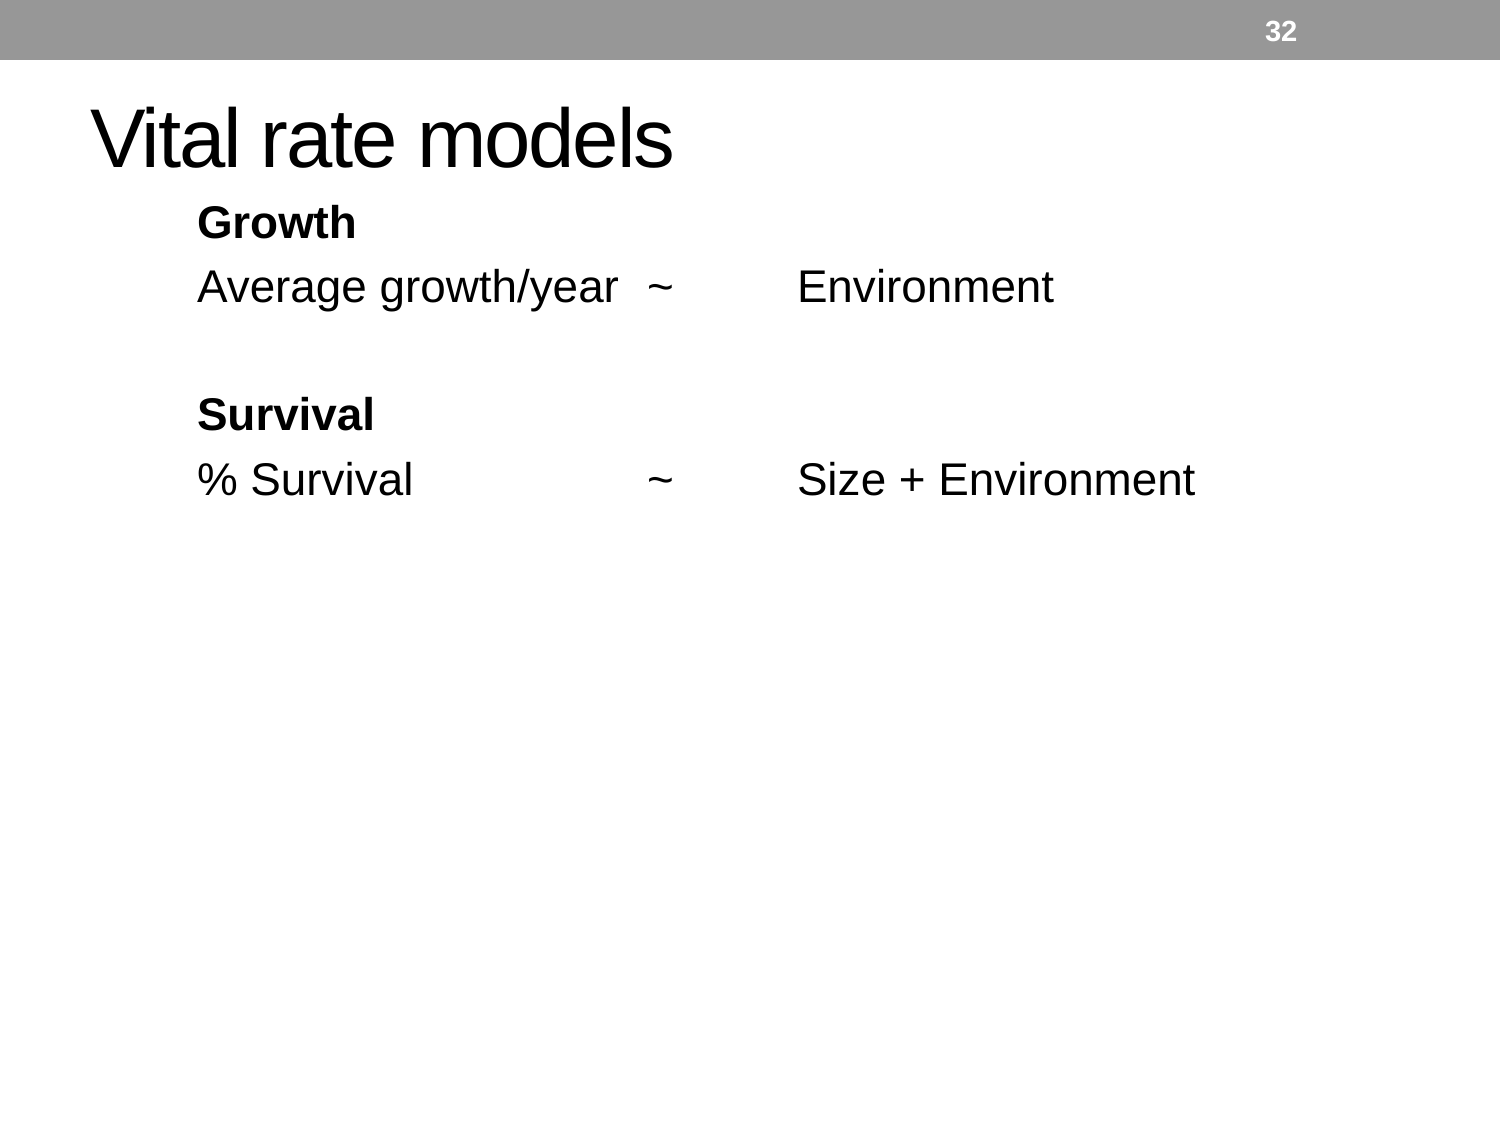

32
# Vital rate models
Growth
Average growth/year  	~ 	Environment

Survival
% Survival 		~	Size + Environment